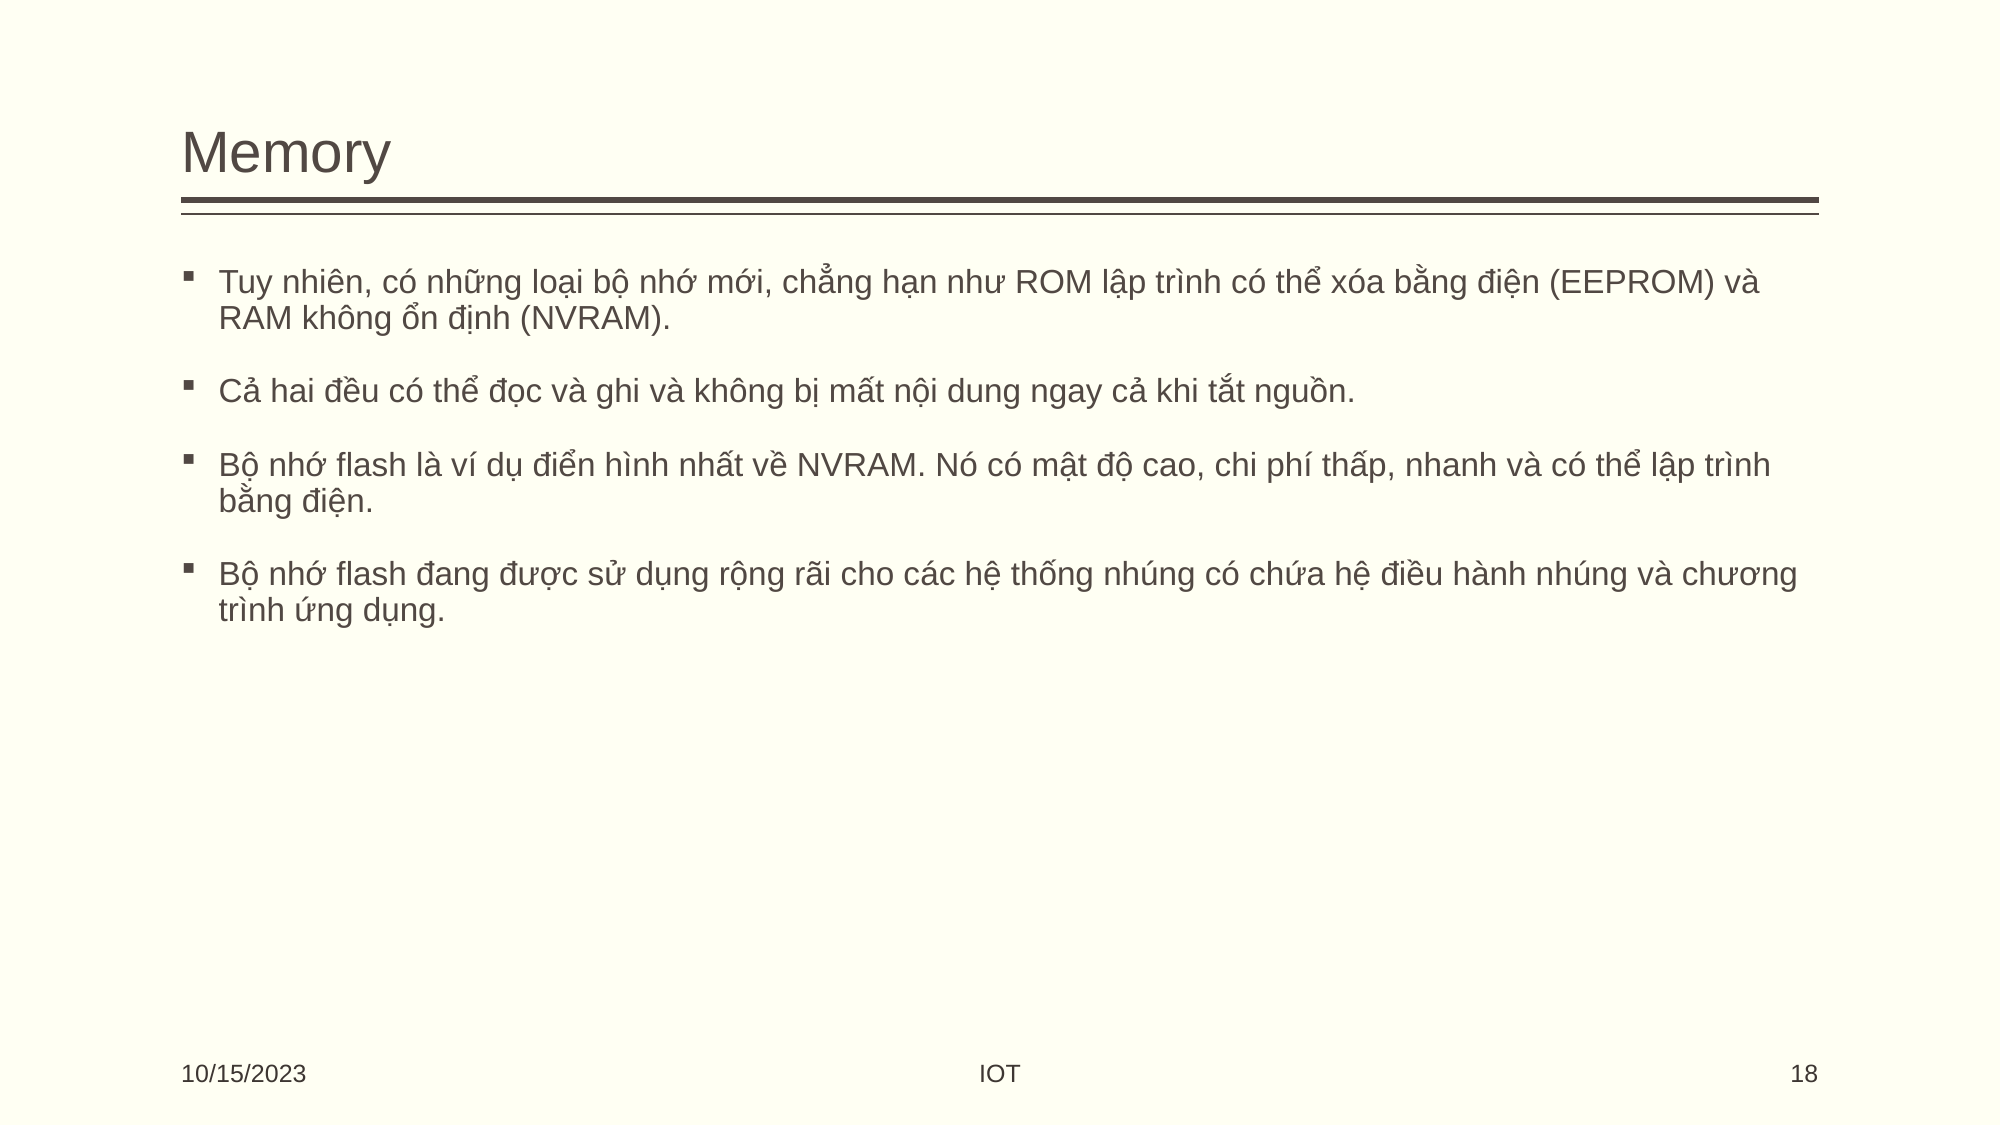

# Memory
Tuy nhiên, có những loại bộ nhớ mới, chẳng hạn như ROM lập trình có thể xóa bằng điện (EEPROM) và RAM không ổn định (NVRAM).
Cả hai đều có thể đọc và ghi và không bị mất nội dung ngay cả khi tắt nguồn.
Bộ nhớ flash là ví dụ điển hình nhất về NVRAM. Nó có mật độ cao, chi phí thấp, nhanh và có thể lập trình bằng điện.
Bộ nhớ flash đang được sử dụng rộng rãi cho các hệ thống nhúng có chứa hệ điều hành nhúng và chương trình ứng dụng.
IOT
10/15/2023
18